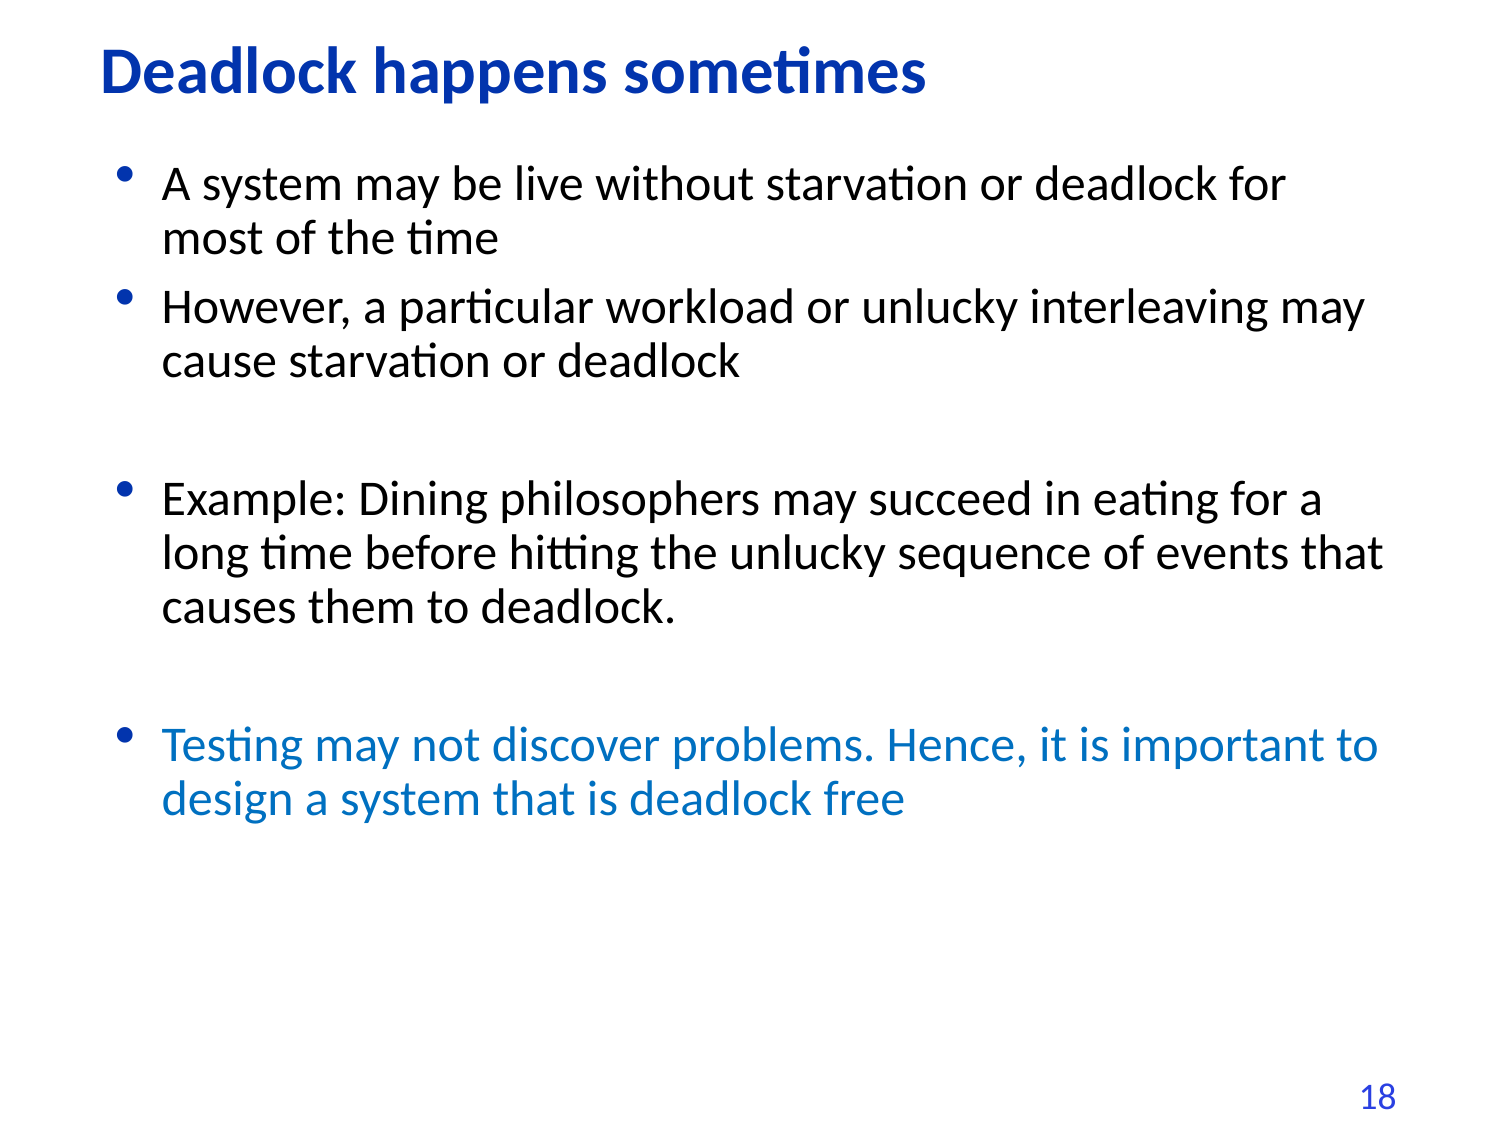

# Deadlock happens sometimes
A system may be live without starvation or deadlock for most of the time
However, a particular workload or unlucky interleaving may cause starvation or deadlock

Example: Dining philosophers may succeed in eating for a long time before hitting the unlucky sequence of events that causes them to deadlock.

Testing may not discover problems. Hence, it is important to design a system that is deadlock free